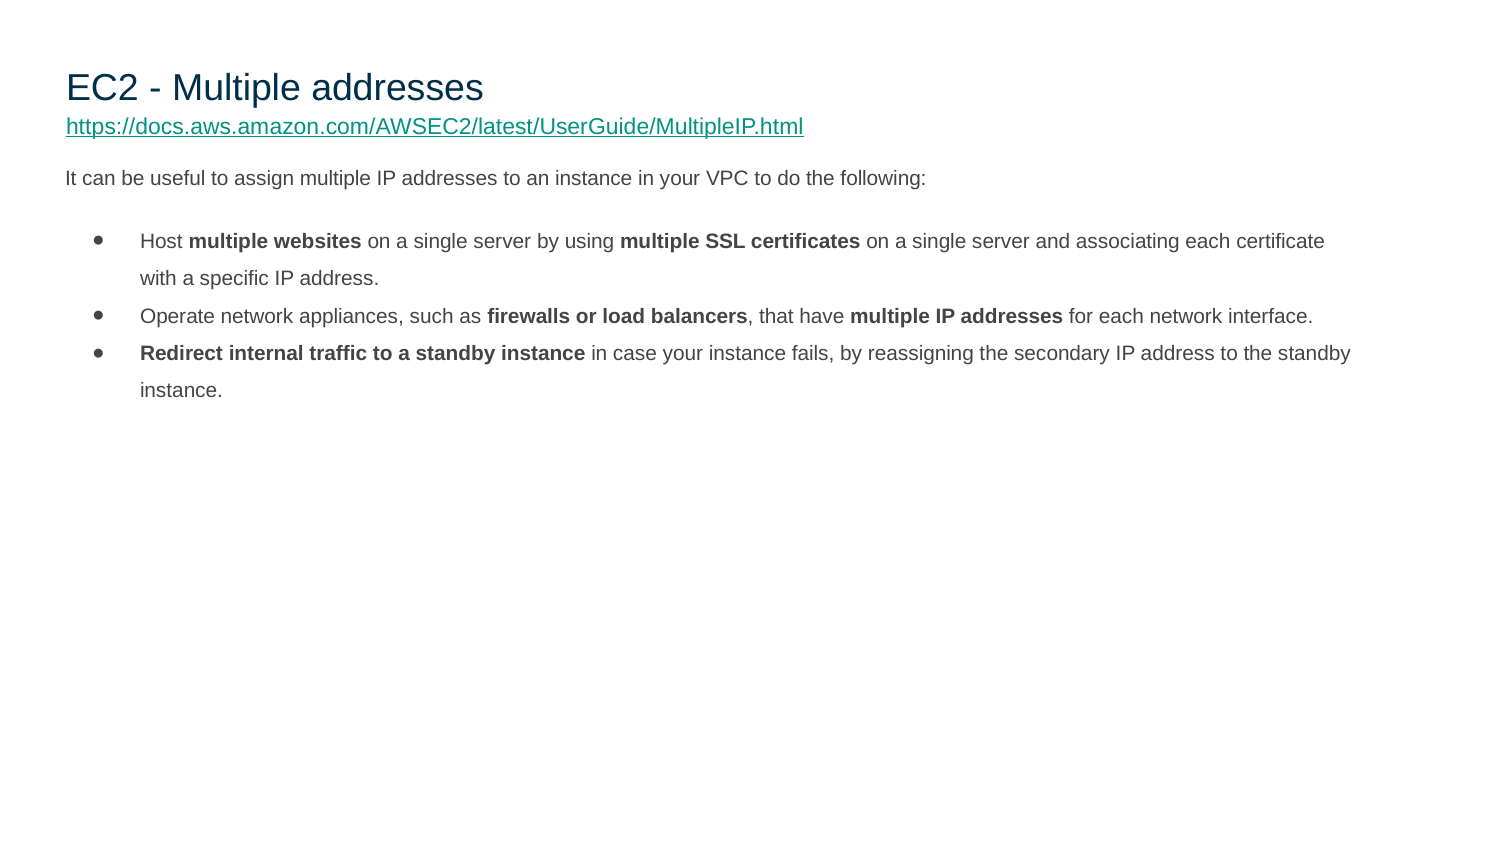

EC2 - Multiple addresses
https://docs.aws.amazon.com/AWSEC2/latest/UserGuide/MultipleIP.html
It can be useful to assign multiple IP addresses to an instance in your VPC to do the following:
Host multiple websites on a single server by using multiple SSL certificates on a single server and associating each certificate with a specific IP address.
Operate network appliances, such as firewalls or load balancers, that have multiple IP addresses for each network interface.
Redirect internal traffic to a standby instance in case your instance fails, by reassigning the secondary IP address to the standby instance.